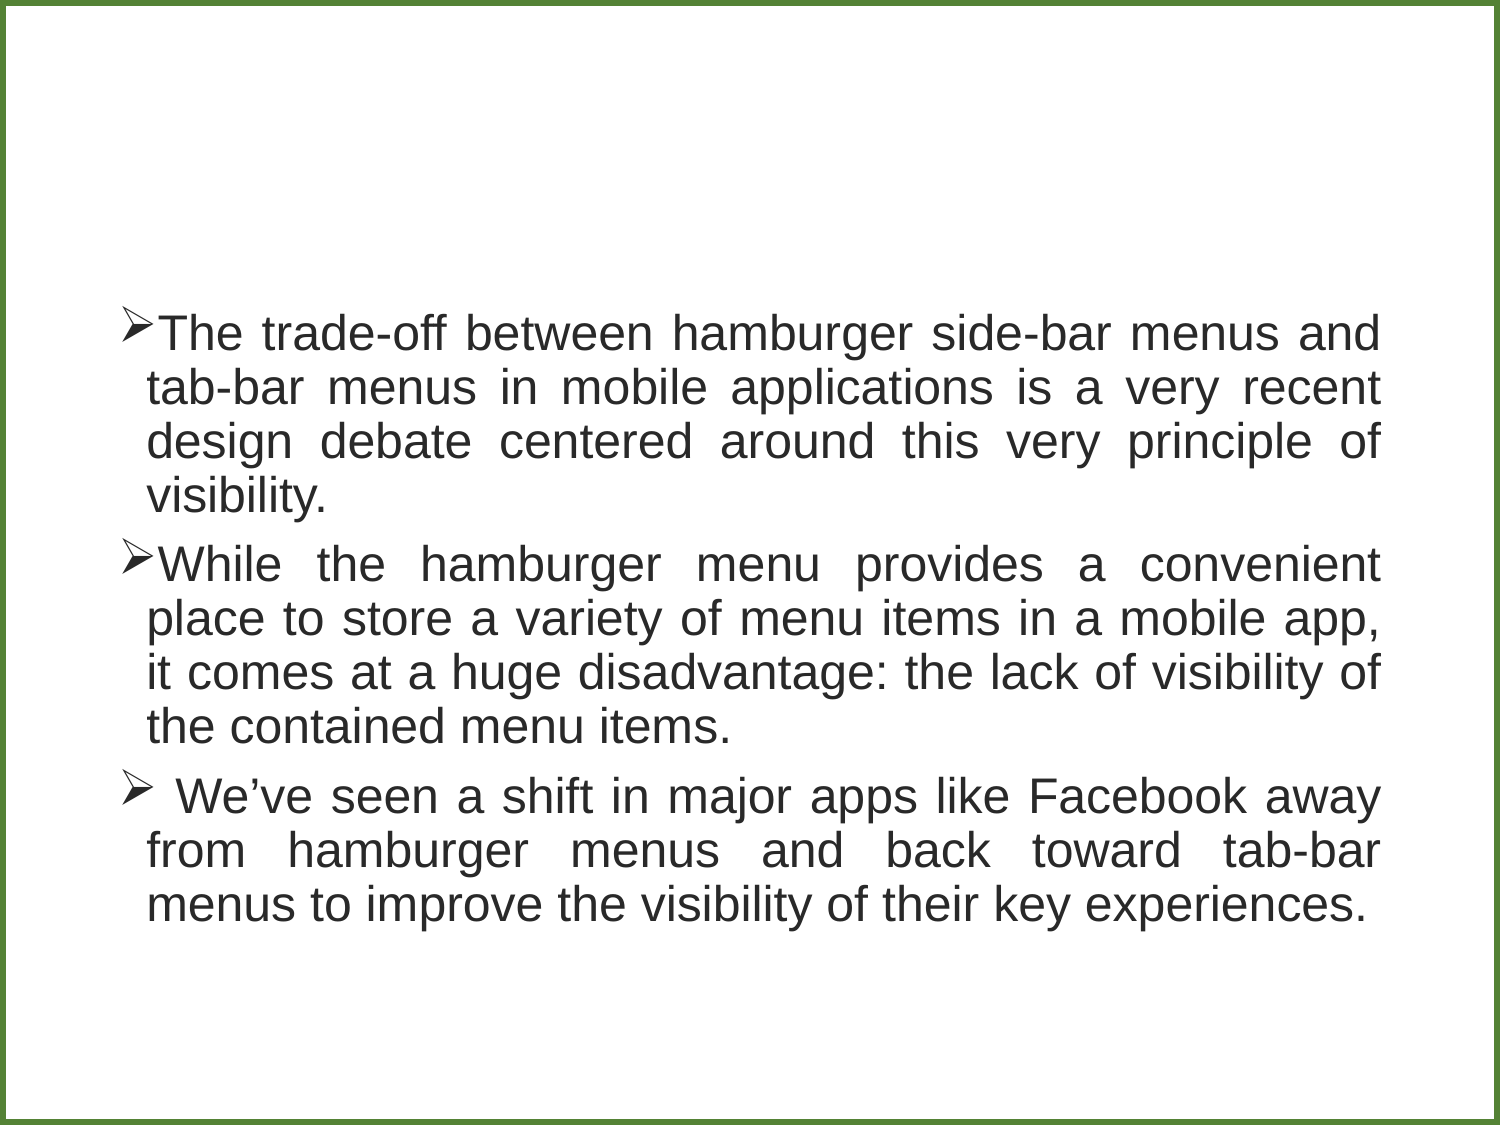

#
The trade-off between hamburger side-bar menus and tab-bar menus in mobile applications is a very recent design debate centered around this very principle of visibility.
While the hamburger menu provides a convenient place to store a variety of menu items in a mobile app, it comes at a huge disadvantage: the lack of visibility of the contained menu items.
 We’ve seen a shift in major apps like Facebook away from hamburger menus and back toward tab-bar menus to improve the visibility of their key experiences.